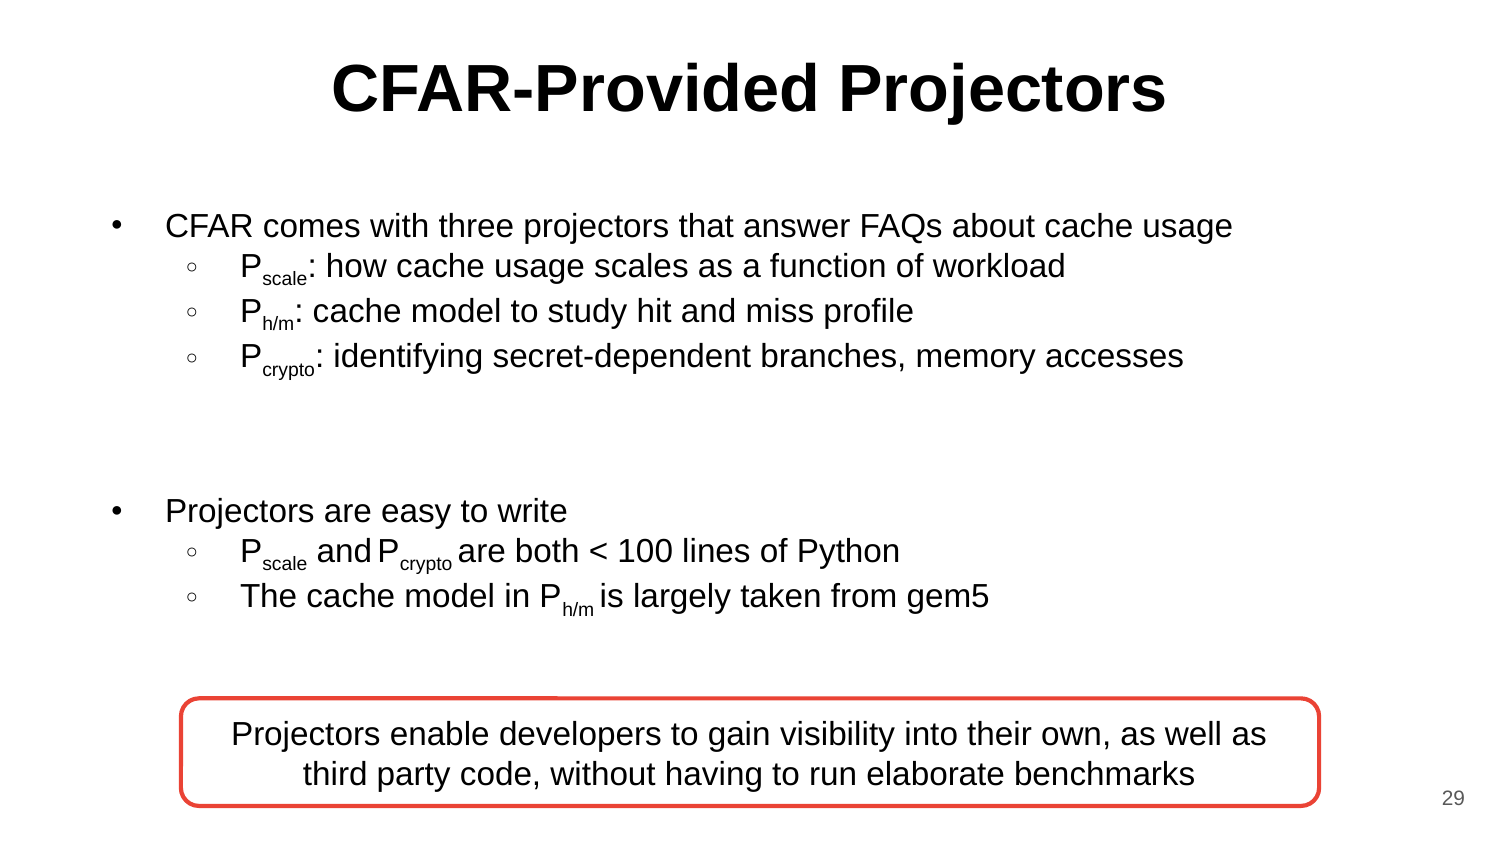

CFAR-Provided Projectors
CFAR comes with three projectors that answer FAQs about cache usage
Pscale: how cache usage scales as a function of workload
Ph/m: cache model to study hit and miss profile
Pcrypto: identifying secret-dependent branches, memory accesses

Projectors are easy to write
Pscale and Pcrypto are both < 100 lines of Python
The cache model in Ph/m is largely taken from gem5

Projectors enable developers to gain visibility into their own, as well as third party code, without having to run elaborate benchmarks
29